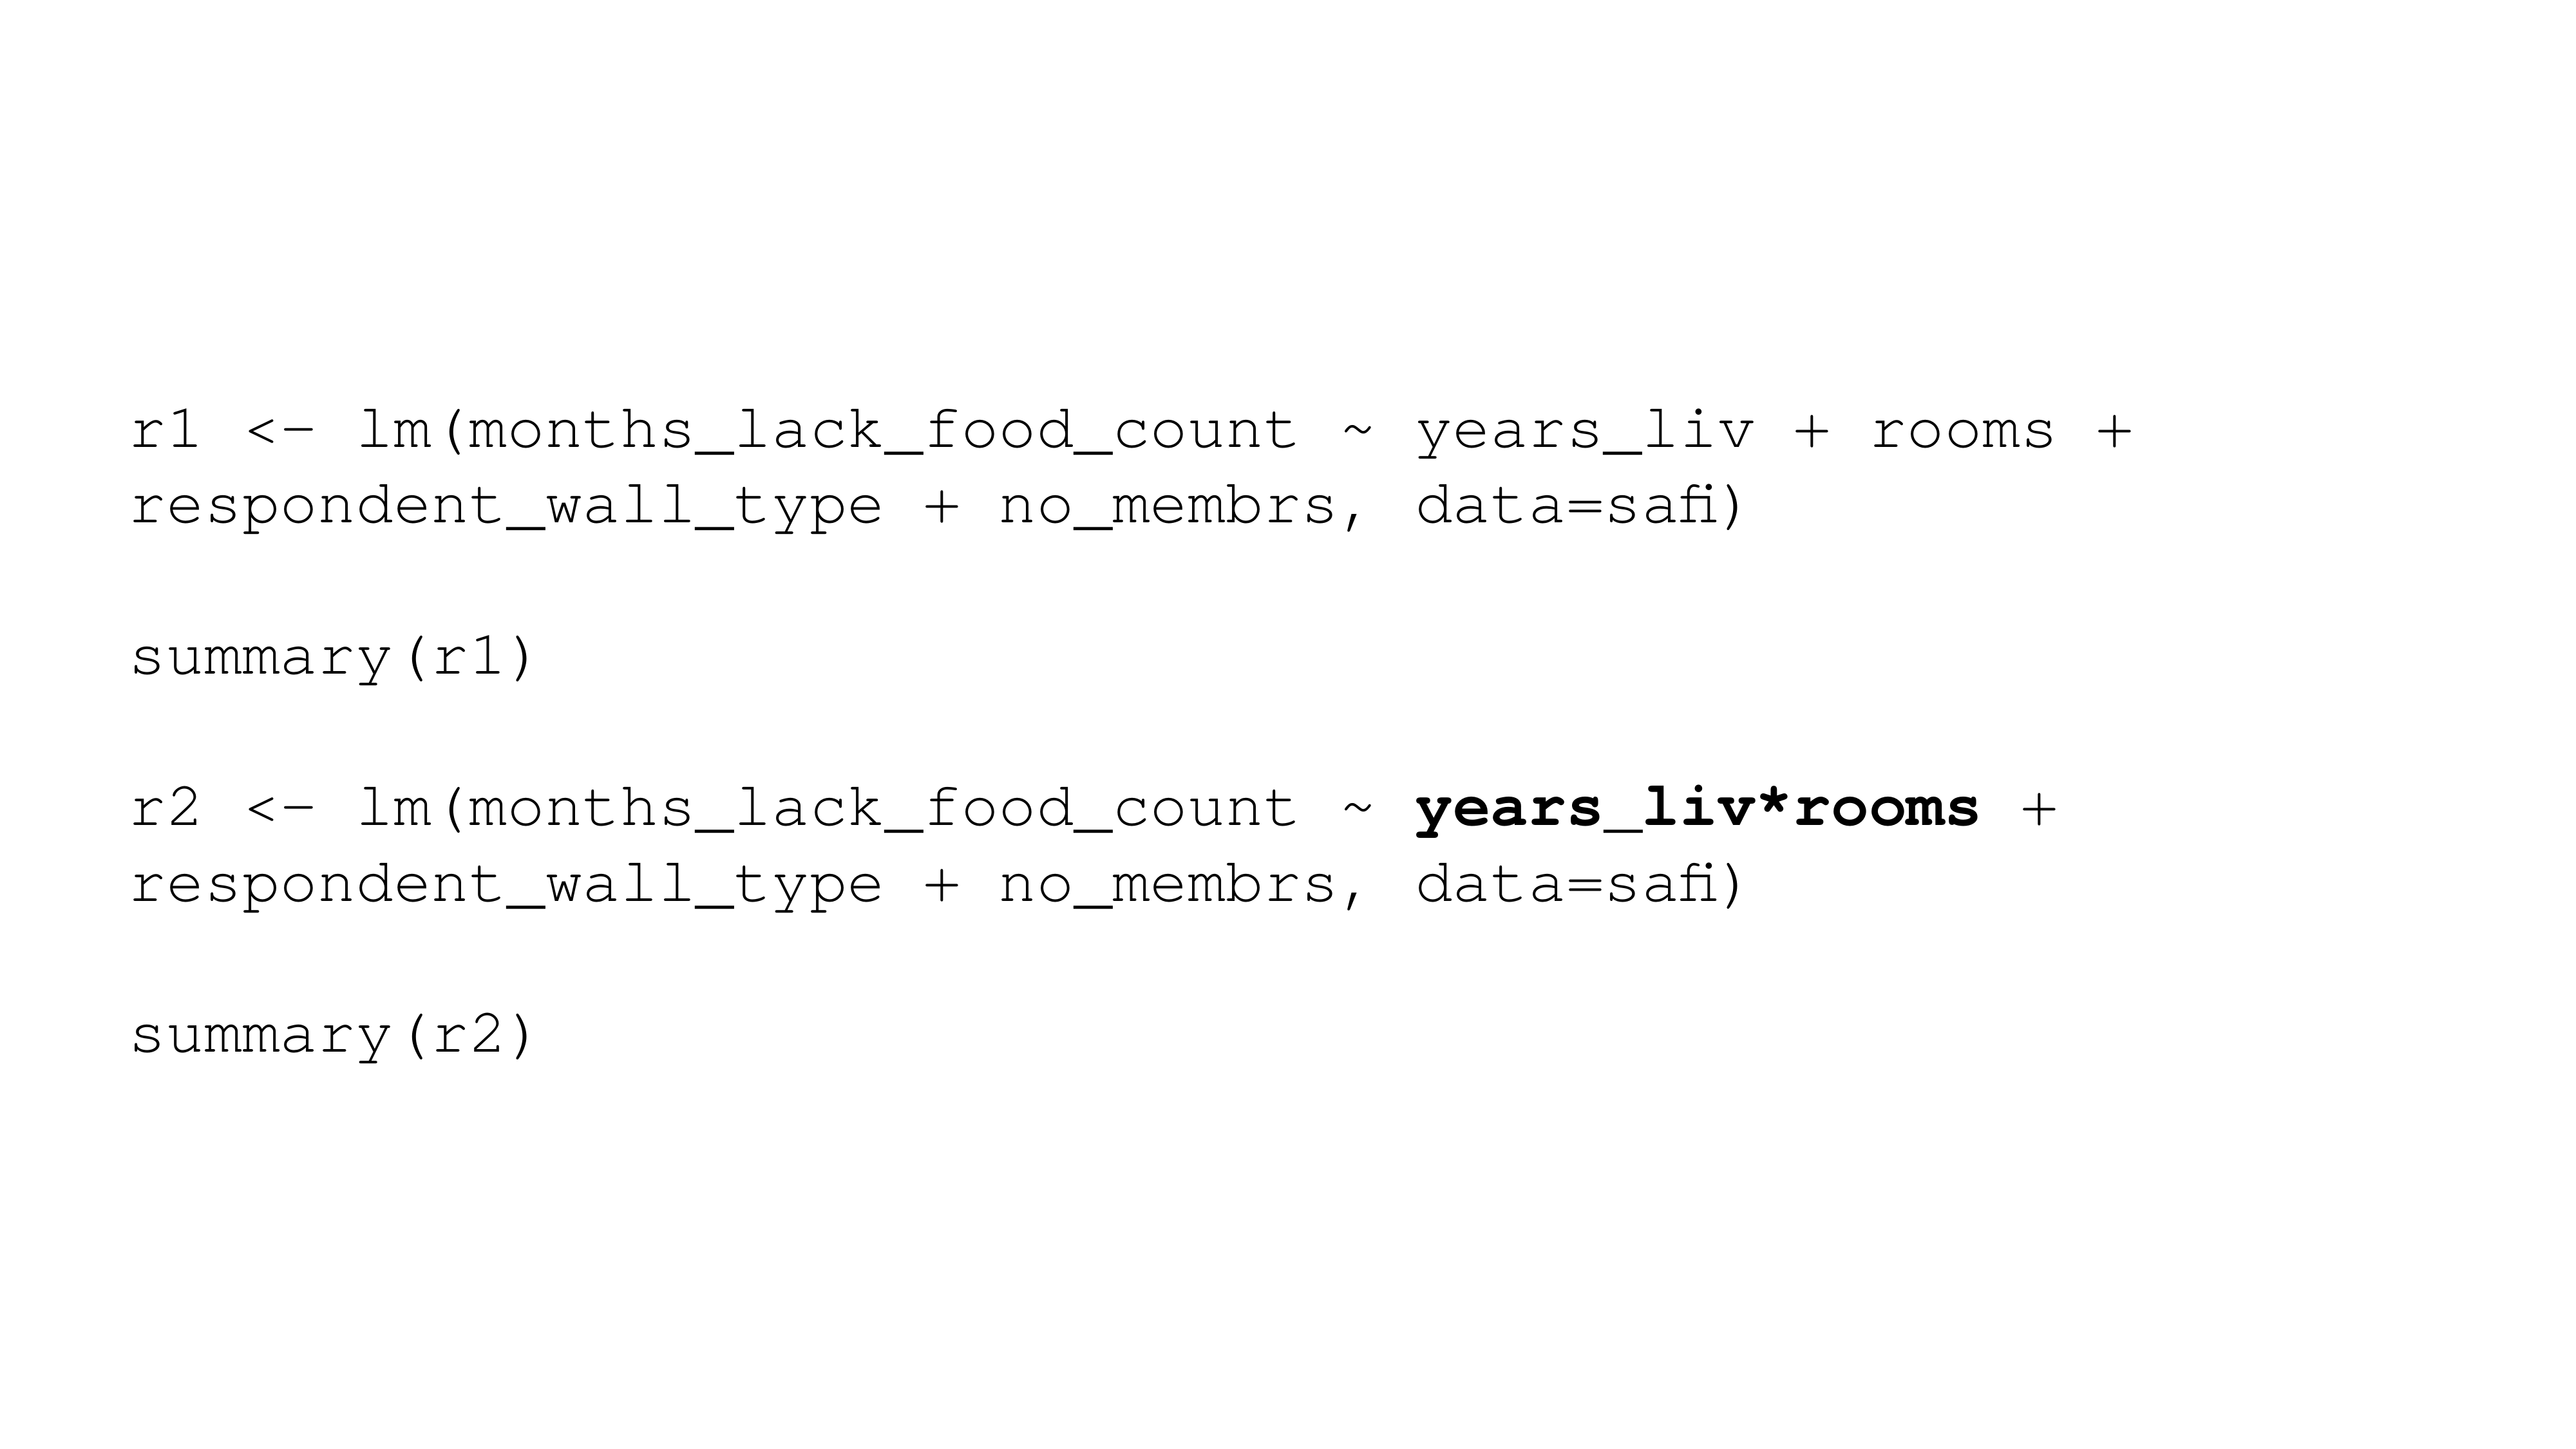

r1 <- lm(months_lack_food_count ~ years_liv + rooms + respondent_wall_type + no_membrs, data=safi)

summary(r1)

r2 <- lm(months_lack_food_count ~ years_liv*rooms + respondent_wall_type + no_membrs, data=safi)

summary(r2)